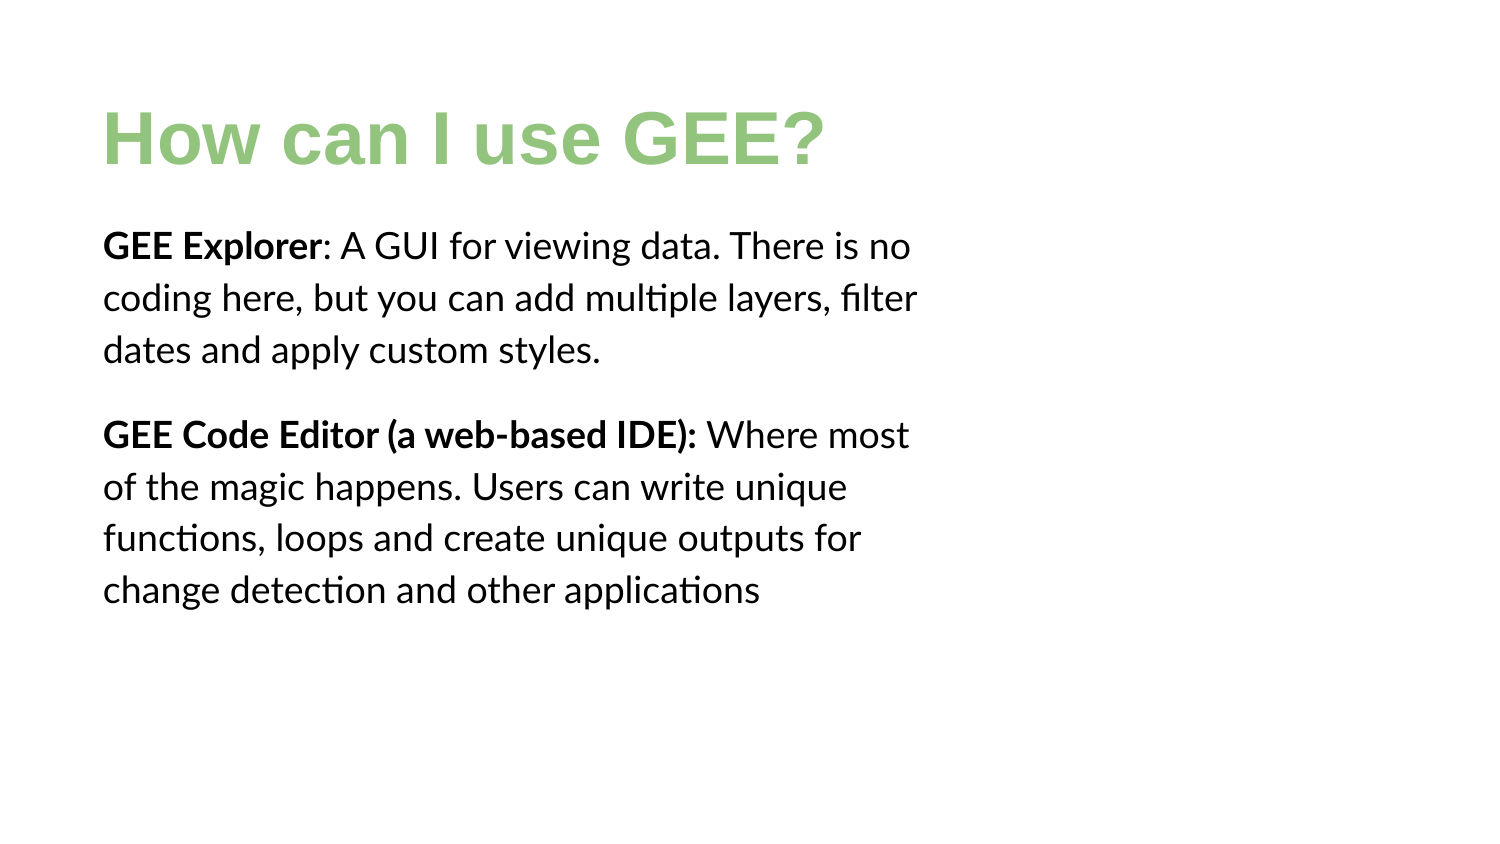

How can I use GEE?
GEE Explorer: A GUI for viewing data. There is no coding here, but you can add multiple layers, filter dates and apply custom styles.
GEE Code Editor (a web-based IDE): Where most of the magic happens. Users can write unique functions, loops and create unique outputs for change detection and other applications